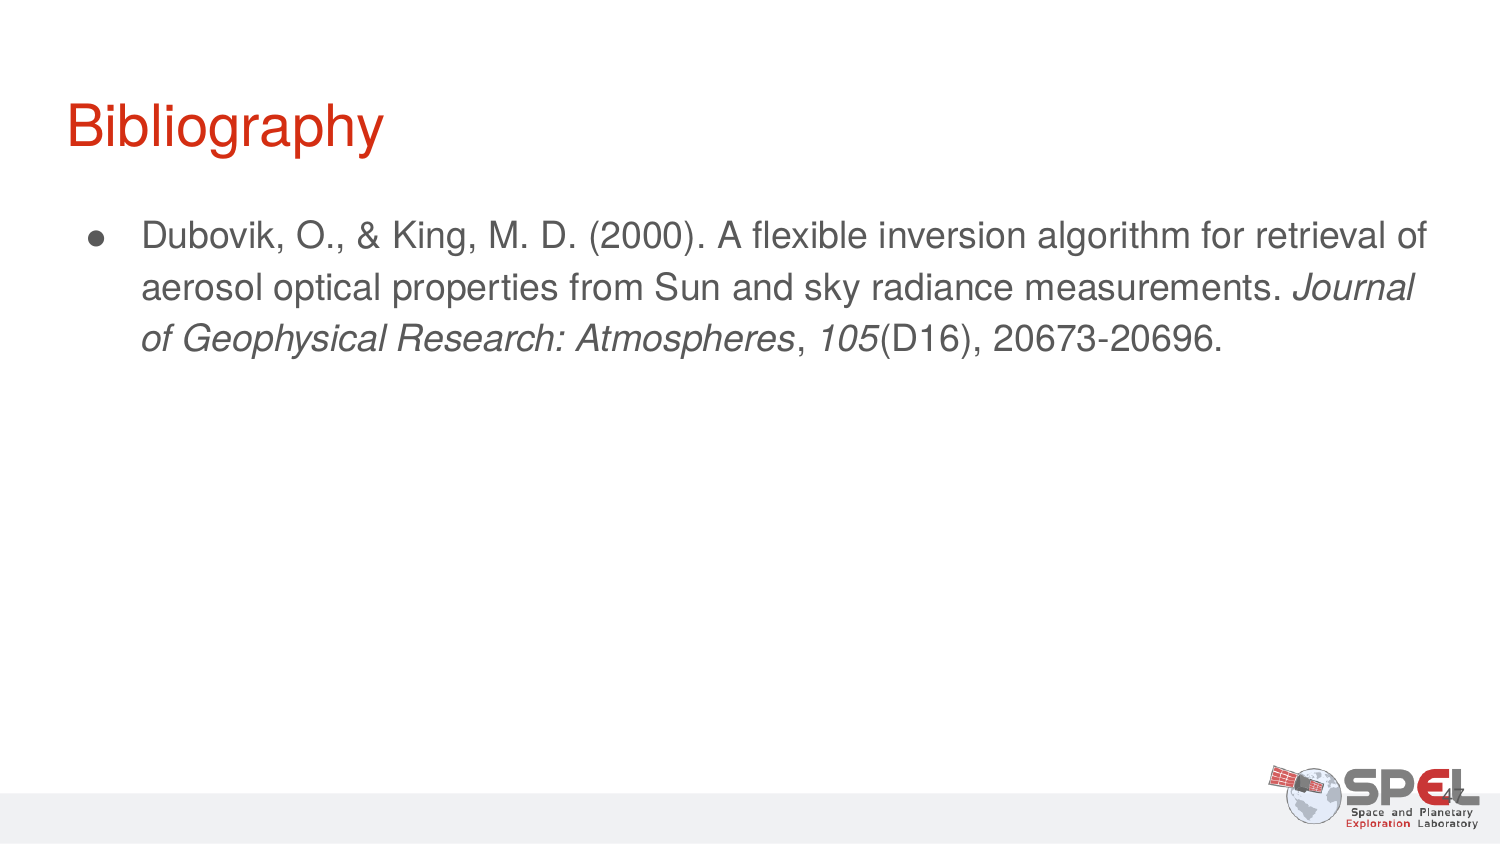

# Bibliography
Dubovik, O., & King, M. D. (2000). A flexible inversion algorithm for retrieval of aerosol optical properties from Sun and sky radiance measurements. Journal of Geophysical Research: Atmospheres, 105(D16), 20673-20696.

47